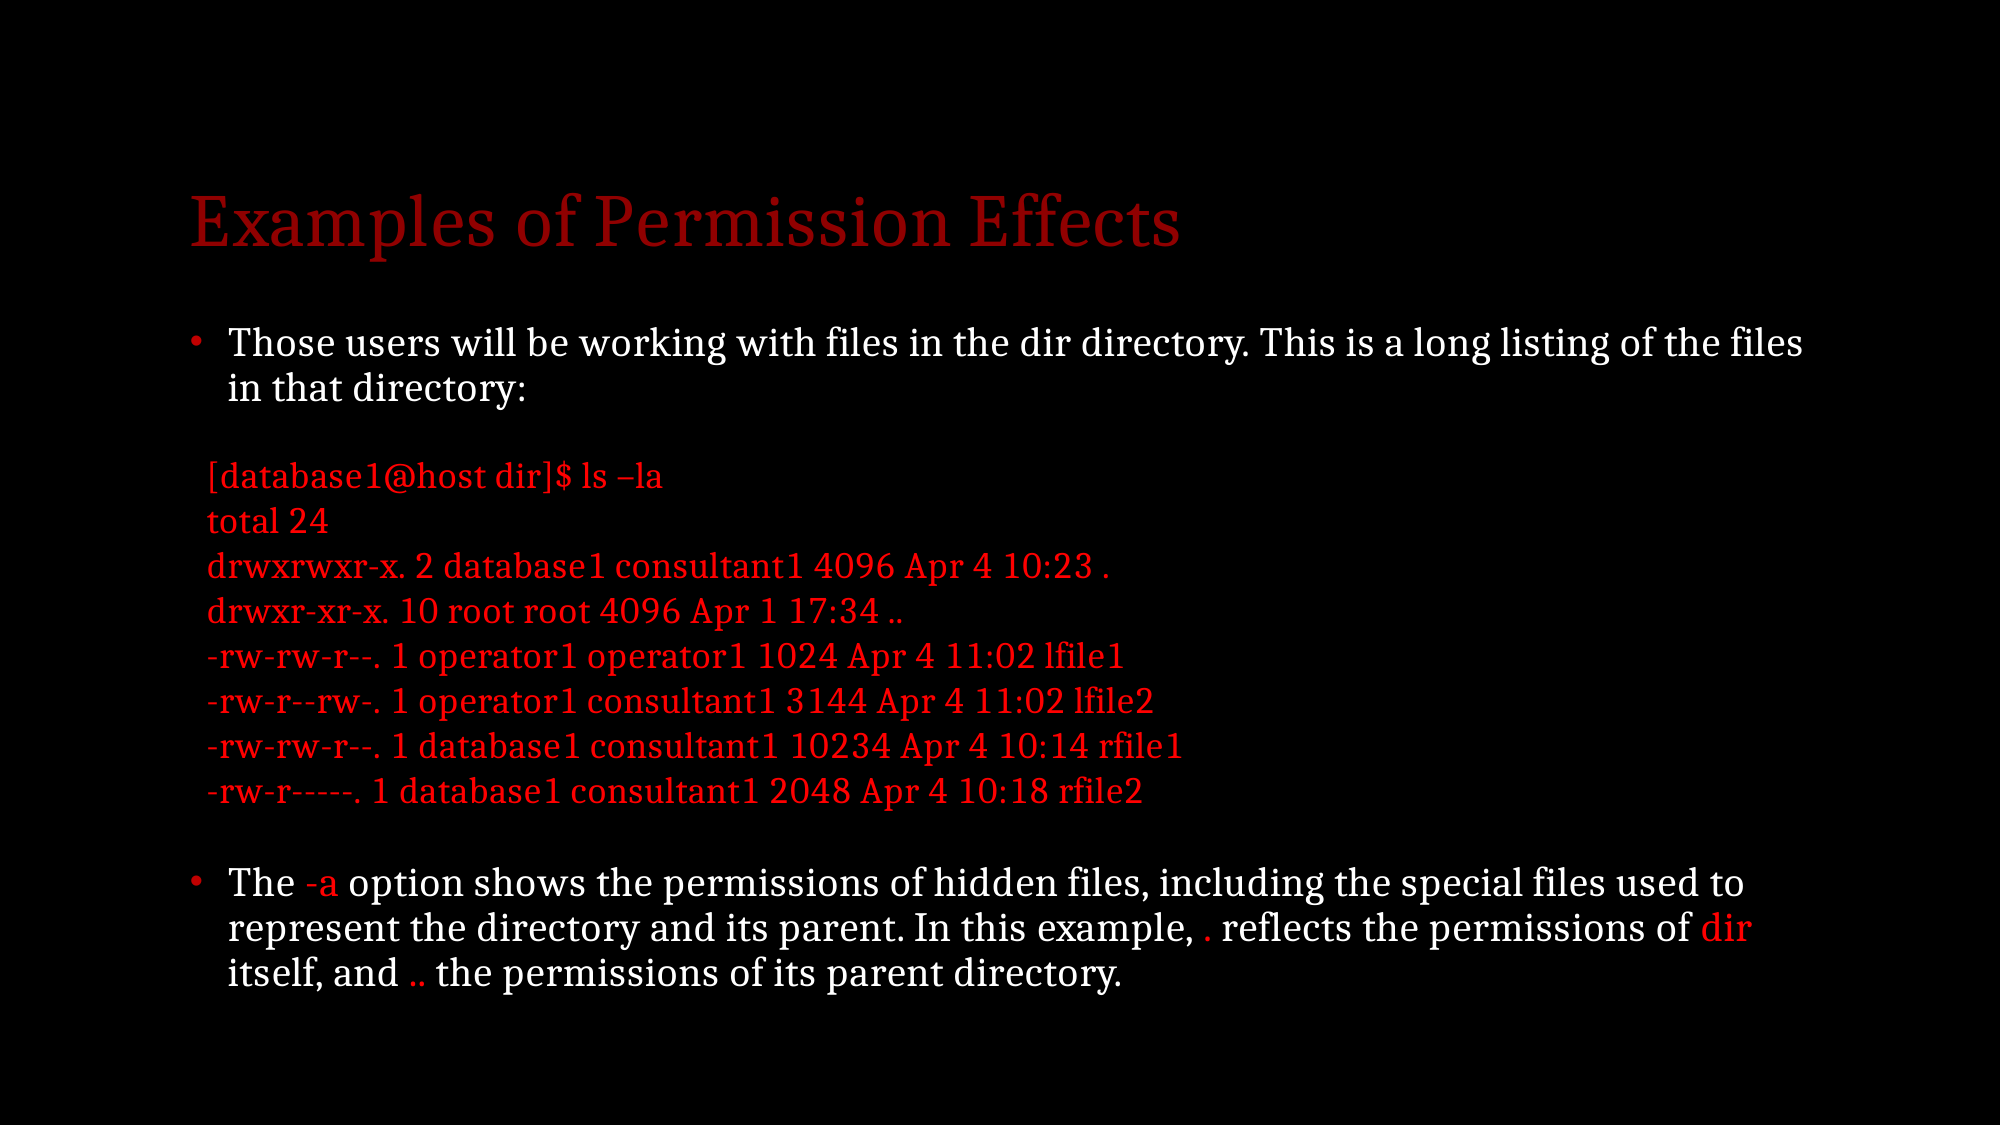

# Examples of Permission Effects
Those users will be working with files in the dir directory. This is a long listing of the files in that directory:

The -a option shows the permissions of hidden files, including the special files used to represent the directory and its parent. In this example, . reflects the permissions of dir itself, and .. the permissions of its parent directory.
[database1@host dir]$ ls –la
total 24
drwxrwxr-x. 2 database1 consultant1 4096 Apr 4 10:23 .
drwxr-xr-x. 10 root root 4096 Apr 1 17:34 ..
-rw-rw-r--. 1 operator1 operator1 1024 Apr 4 11:02 lfile1
-rw-r--rw-. 1 operator1 consultant1 3144 Apr 4 11:02 lfile2
-rw-rw-r--. 1 database1 consultant1 10234 Apr 4 10:14 rfile1
-rw-r-----. 1 database1 consultant1 2048 Apr 4 10:18 rfile2